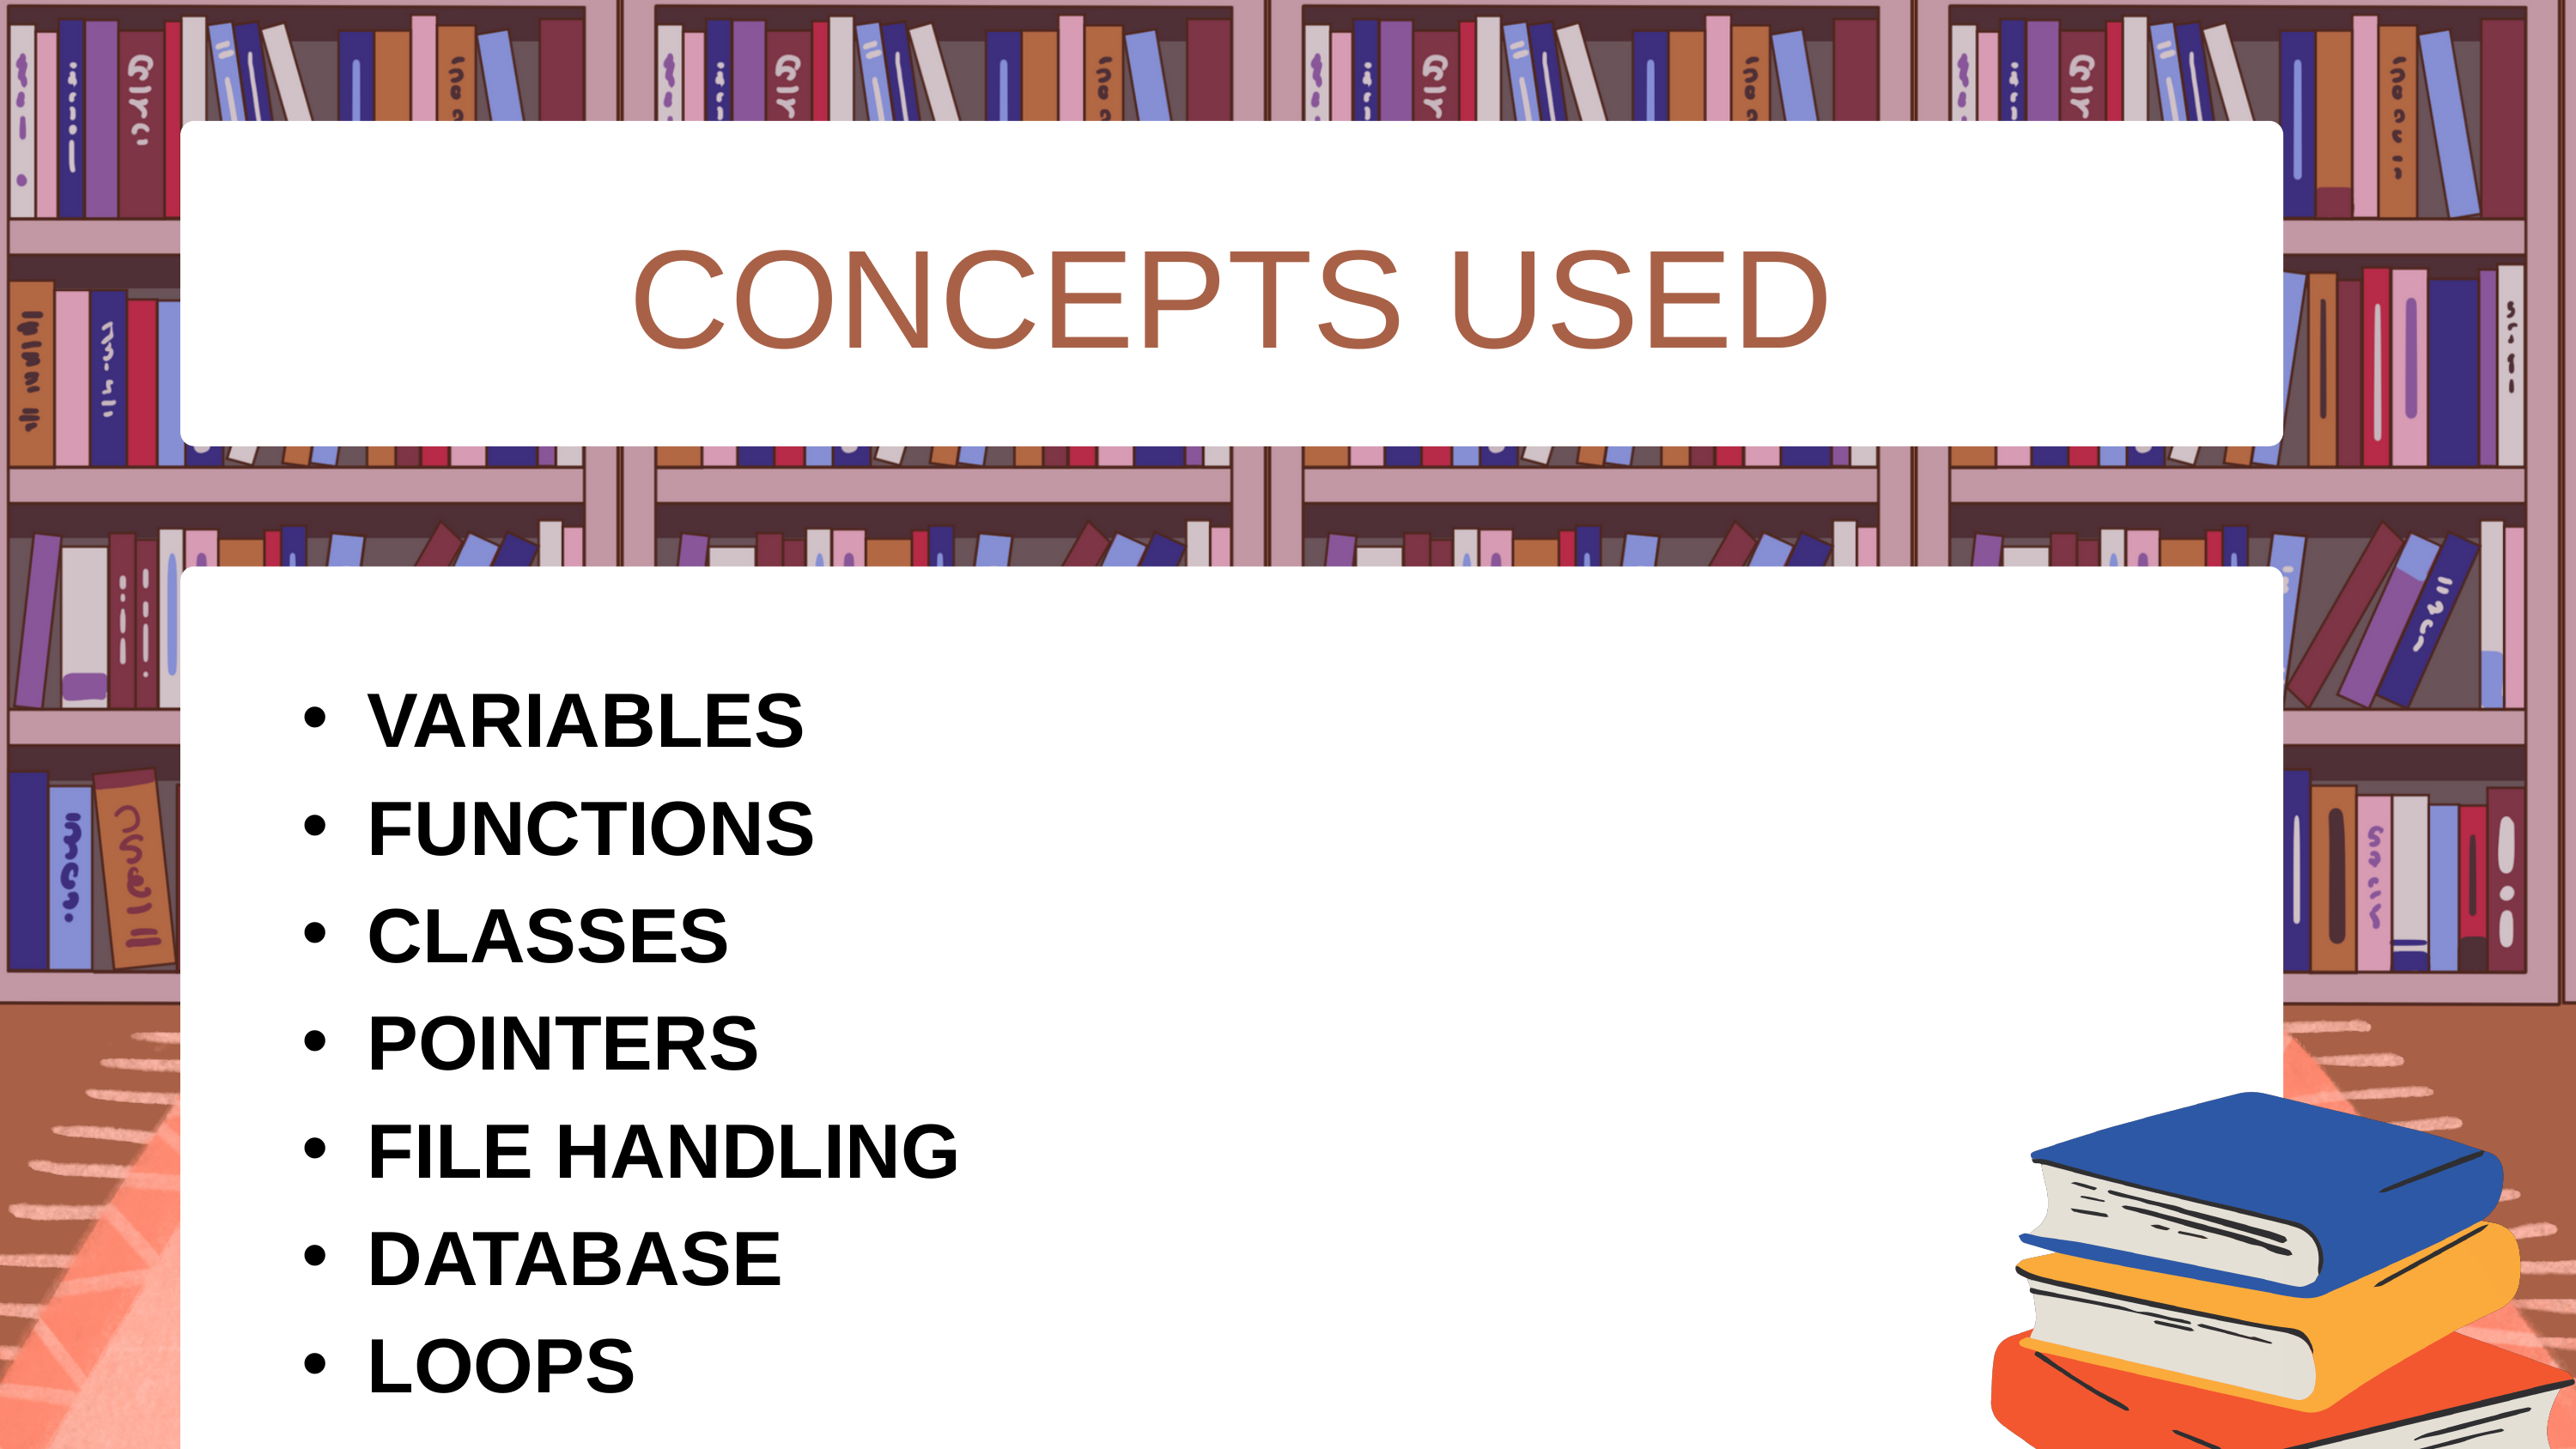

CONCEPTS USED

VARIABLES
FUNCTIONS
CLASSES
POINTERS
FILE HANDLING
DATABASE
LOOPS